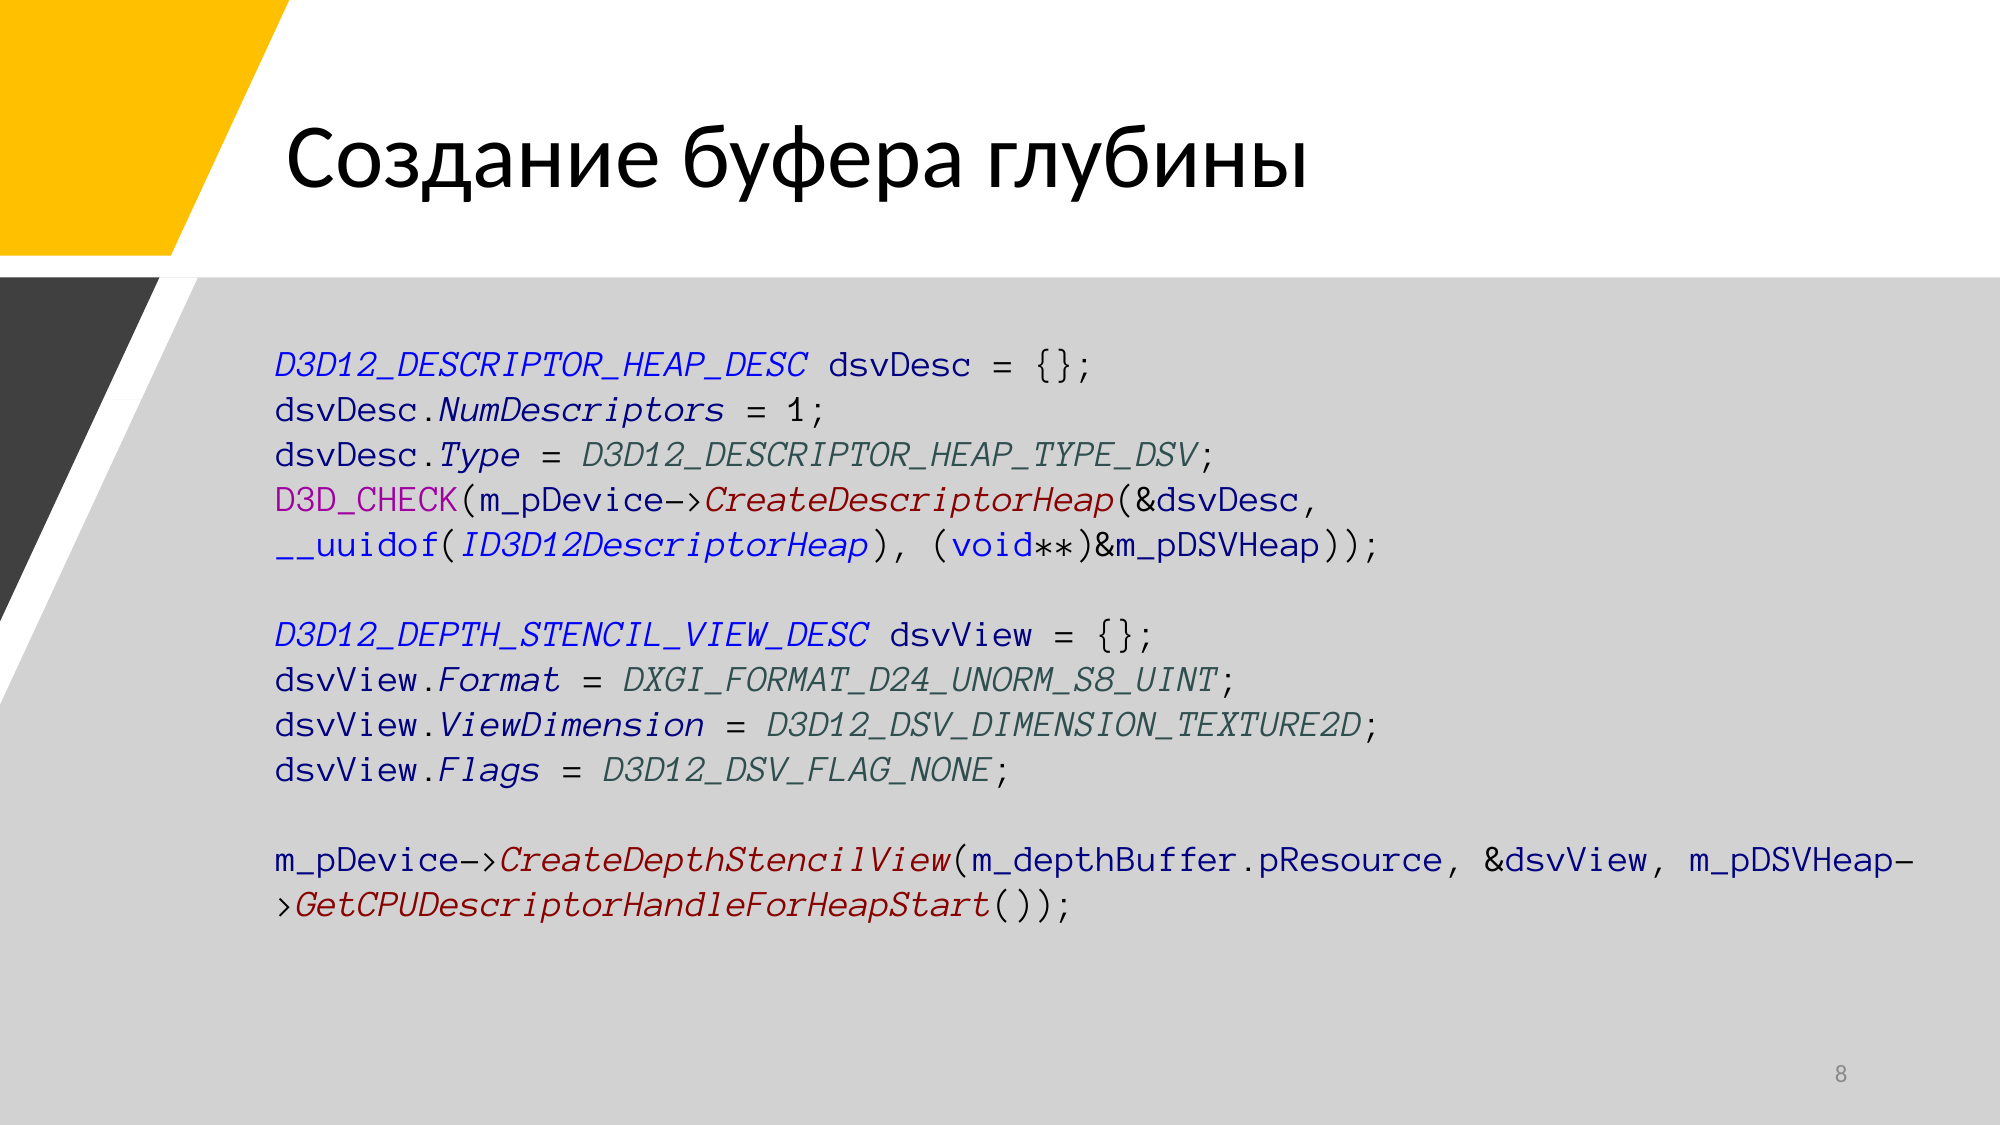

# Создание буфера глубины

D3D12_DESCRIPTOR_HEAP_DESC dsvDesc = {};
dsvDesc.NumDescriptors = 1;
dsvDesc.Type = D3D12_DESCRIPTOR_HEAP_TYPE_DSV;
D3D_CHECK(m_pDevice->CreateDescriptorHeap(&dsvDesc, __uuidof(ID3D12DescriptorHeap), (void**)&m_pDSVHeap));

D3D12_DEPTH_STENCIL_VIEW_DESC dsvView = {};
dsvView.Format = DXGI_FORMAT_D24_UNORM_S8_UINT;
dsvView.ViewDimension = D3D12_DSV_DIMENSION_TEXTURE2D;
dsvView.Flags = D3D12_DSV_FLAG_NONE;

m_pDevice->CreateDepthStencilView(m_depthBuffer.pResource, &dsvView, m_pDSVHeap->GetCPUDescriptorHandleForHeapStart());
8